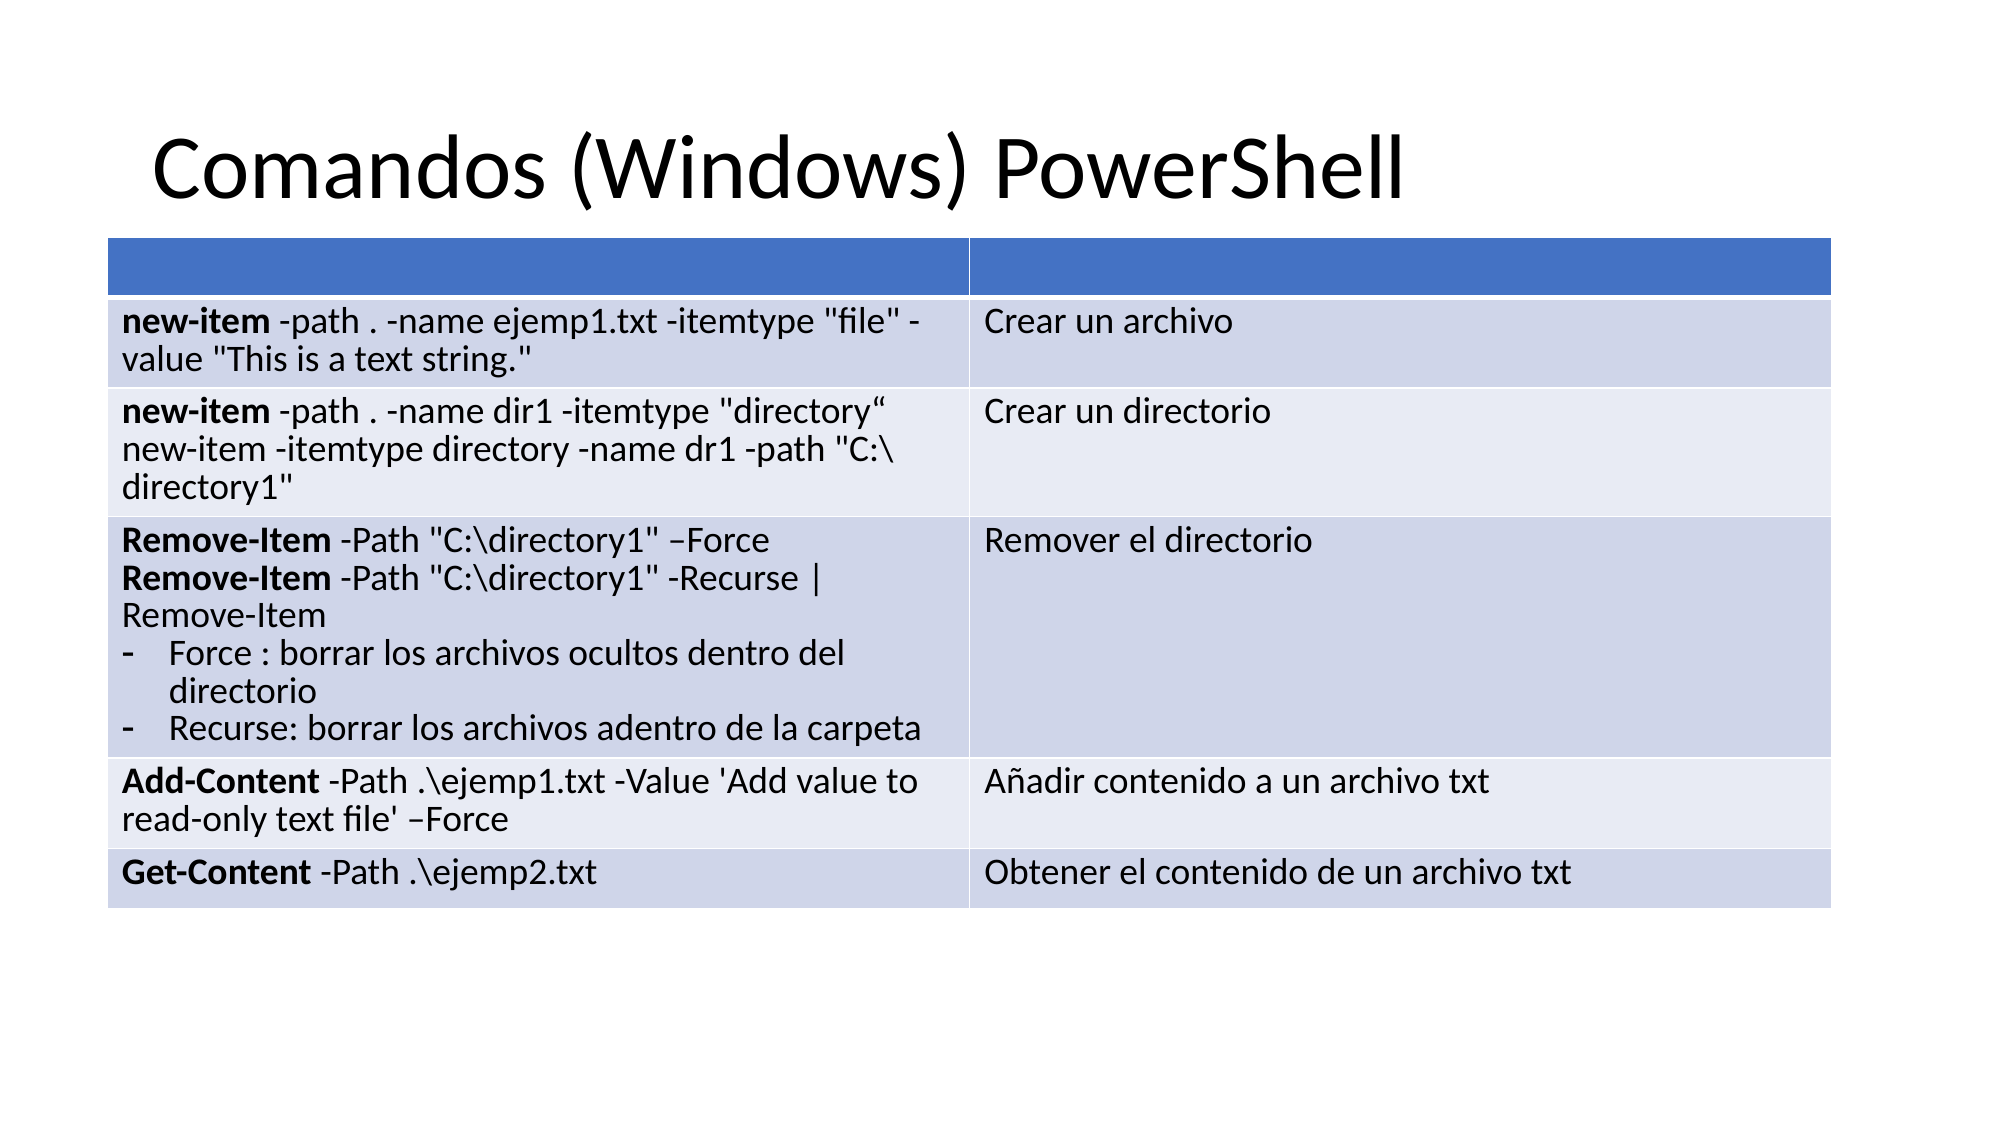

# Comandos (Windows) PowerShell
|  |  |
| --- | --- |
| new-item -path . -name ejemp1.txt -itemtype "file" -value "This is a text string." | Crear un archivo |
| new-item -path . -name dir1 -itemtype "directory“ new-item -itemtype directory -name dr1 -path "C:\directory1" | Crear un directorio |
| Remove-Item -Path "C:\directory1" –Force Remove-Item -Path "C:\directory1" -Recurse | Remove-Item Force : borrar los archivos ocultos dentro del directorio Recurse: borrar los archivos adentro de la carpeta | Remover el directorio |
| Add-Content -Path .\ejemp1.txt -Value 'Add value to read-only text file' –Force | Añadir contenido a un archivo txt |
| Get-Content -Path .\ejemp2.txt | Obtener el contenido de un archivo txt |